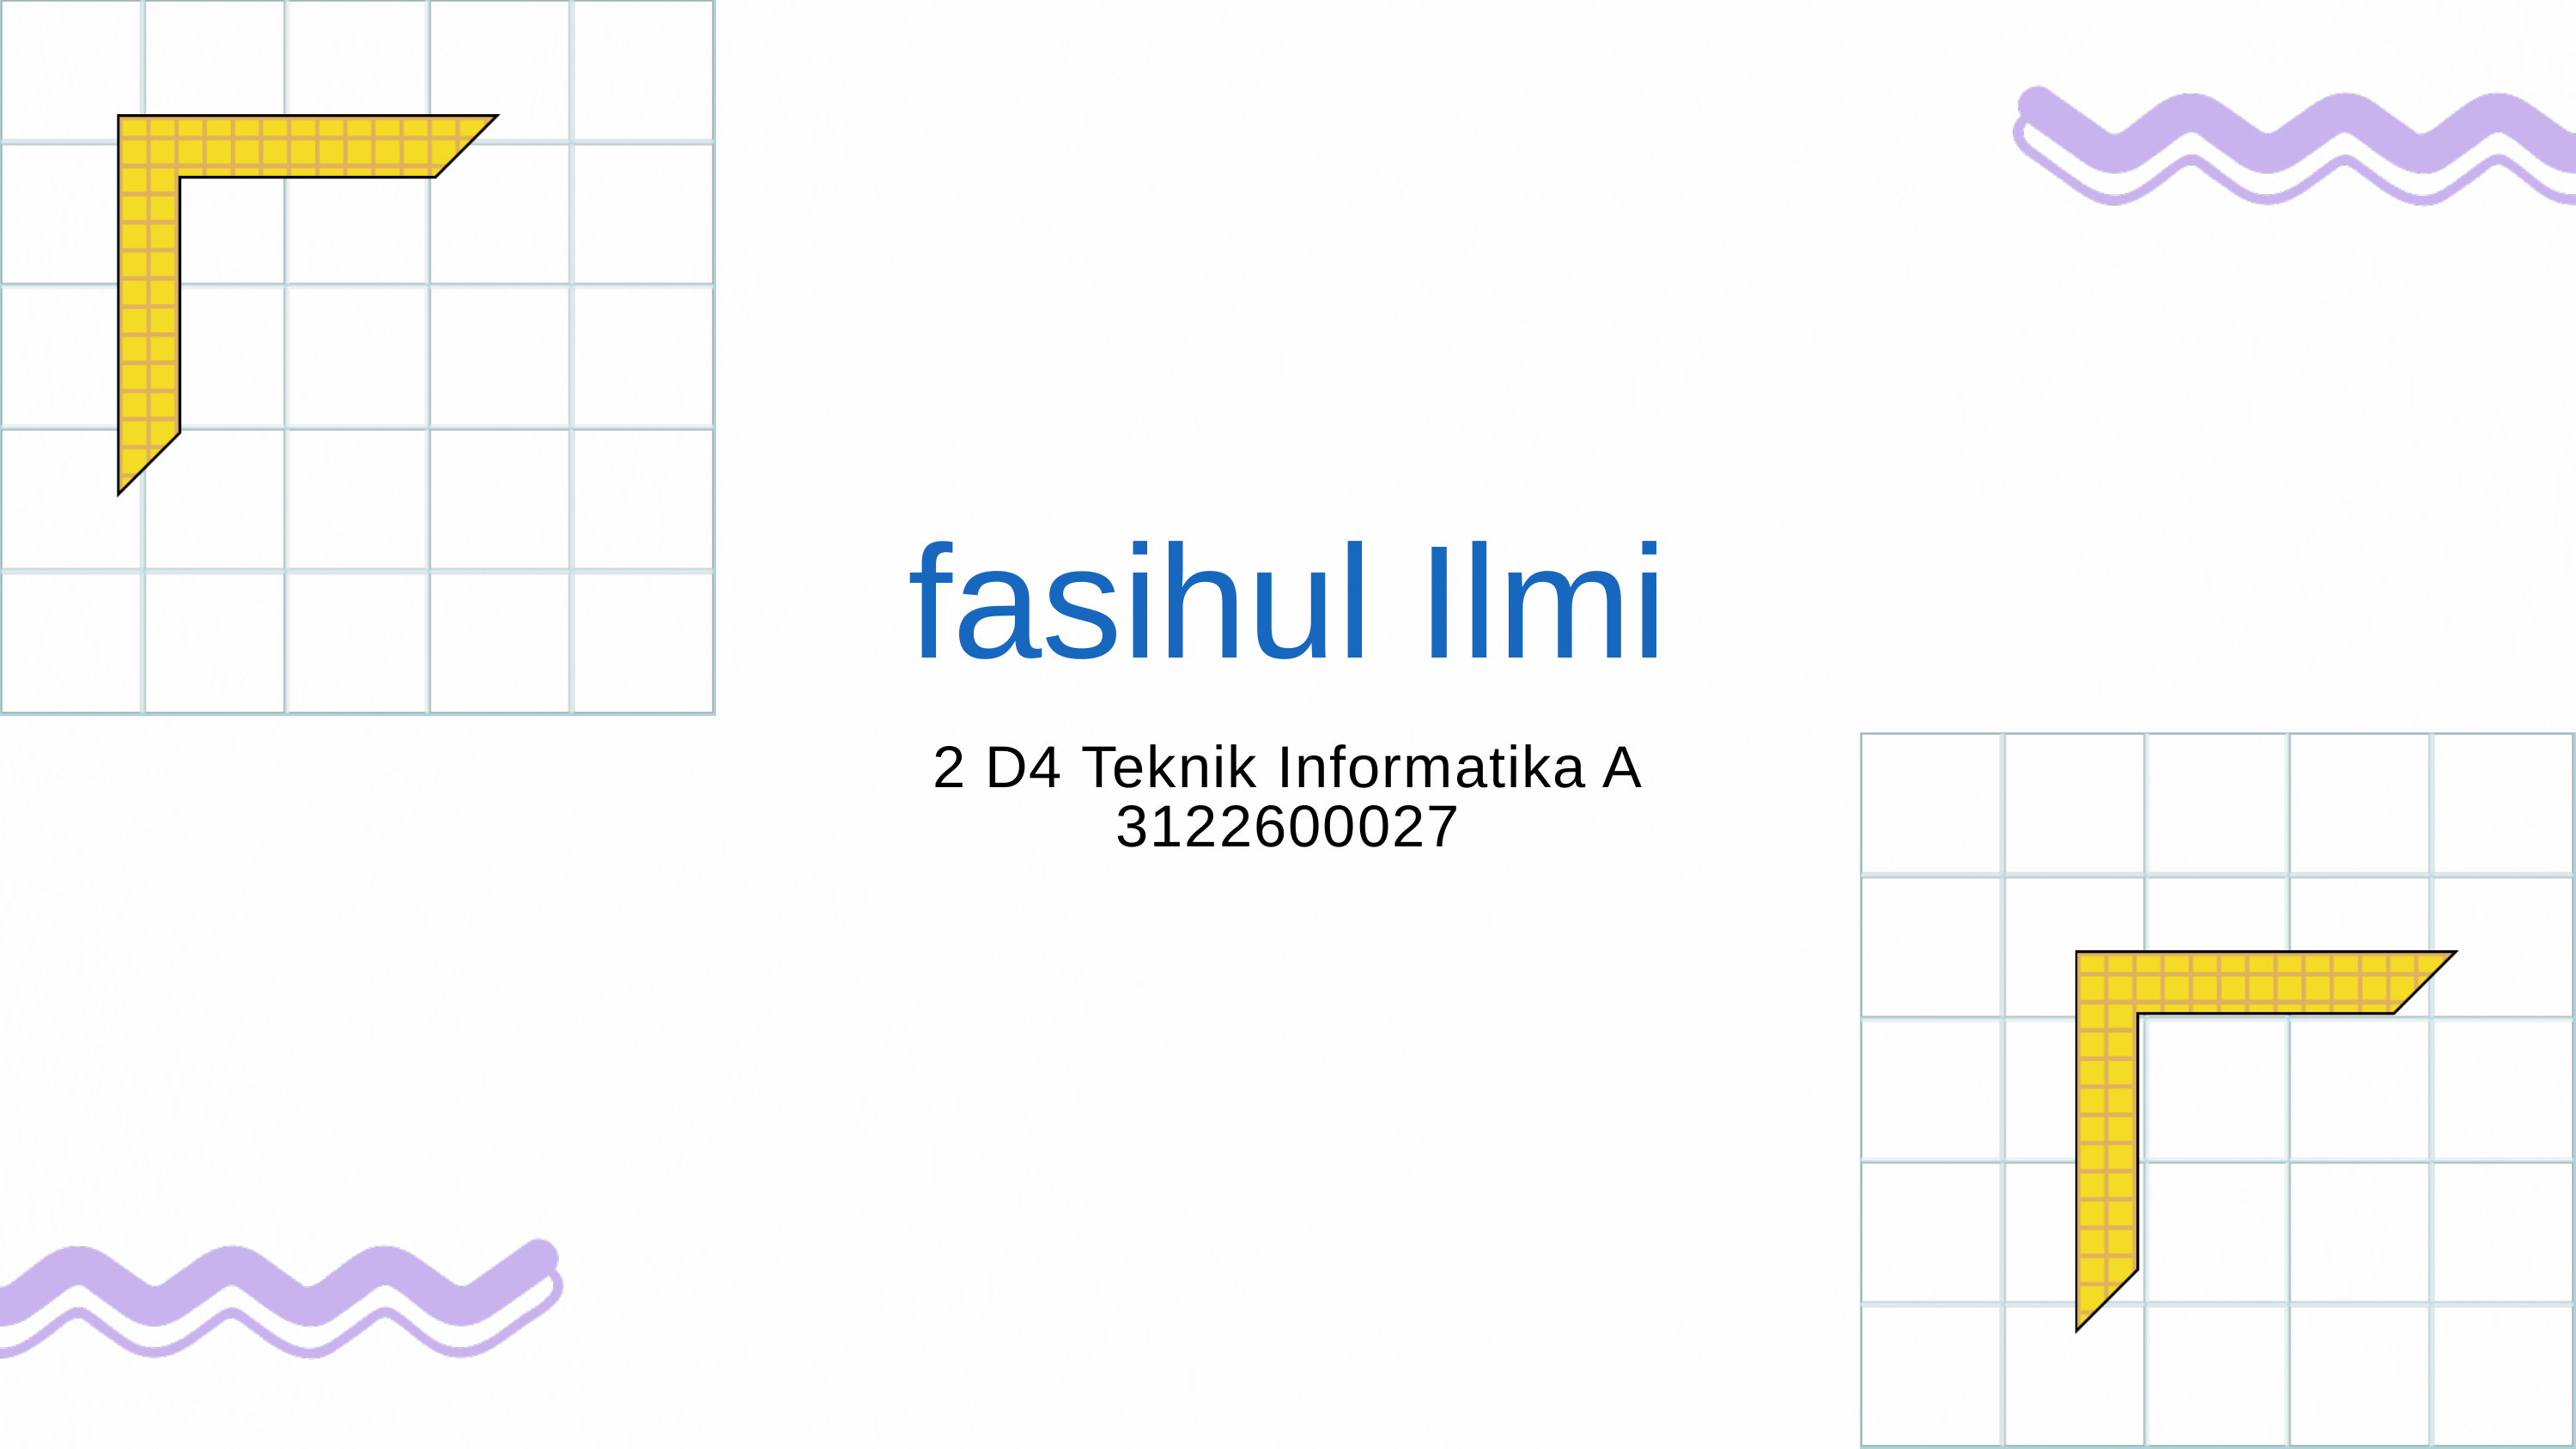

fasihul Ilmi

2 D4 Teknik Informatika A
3122600027